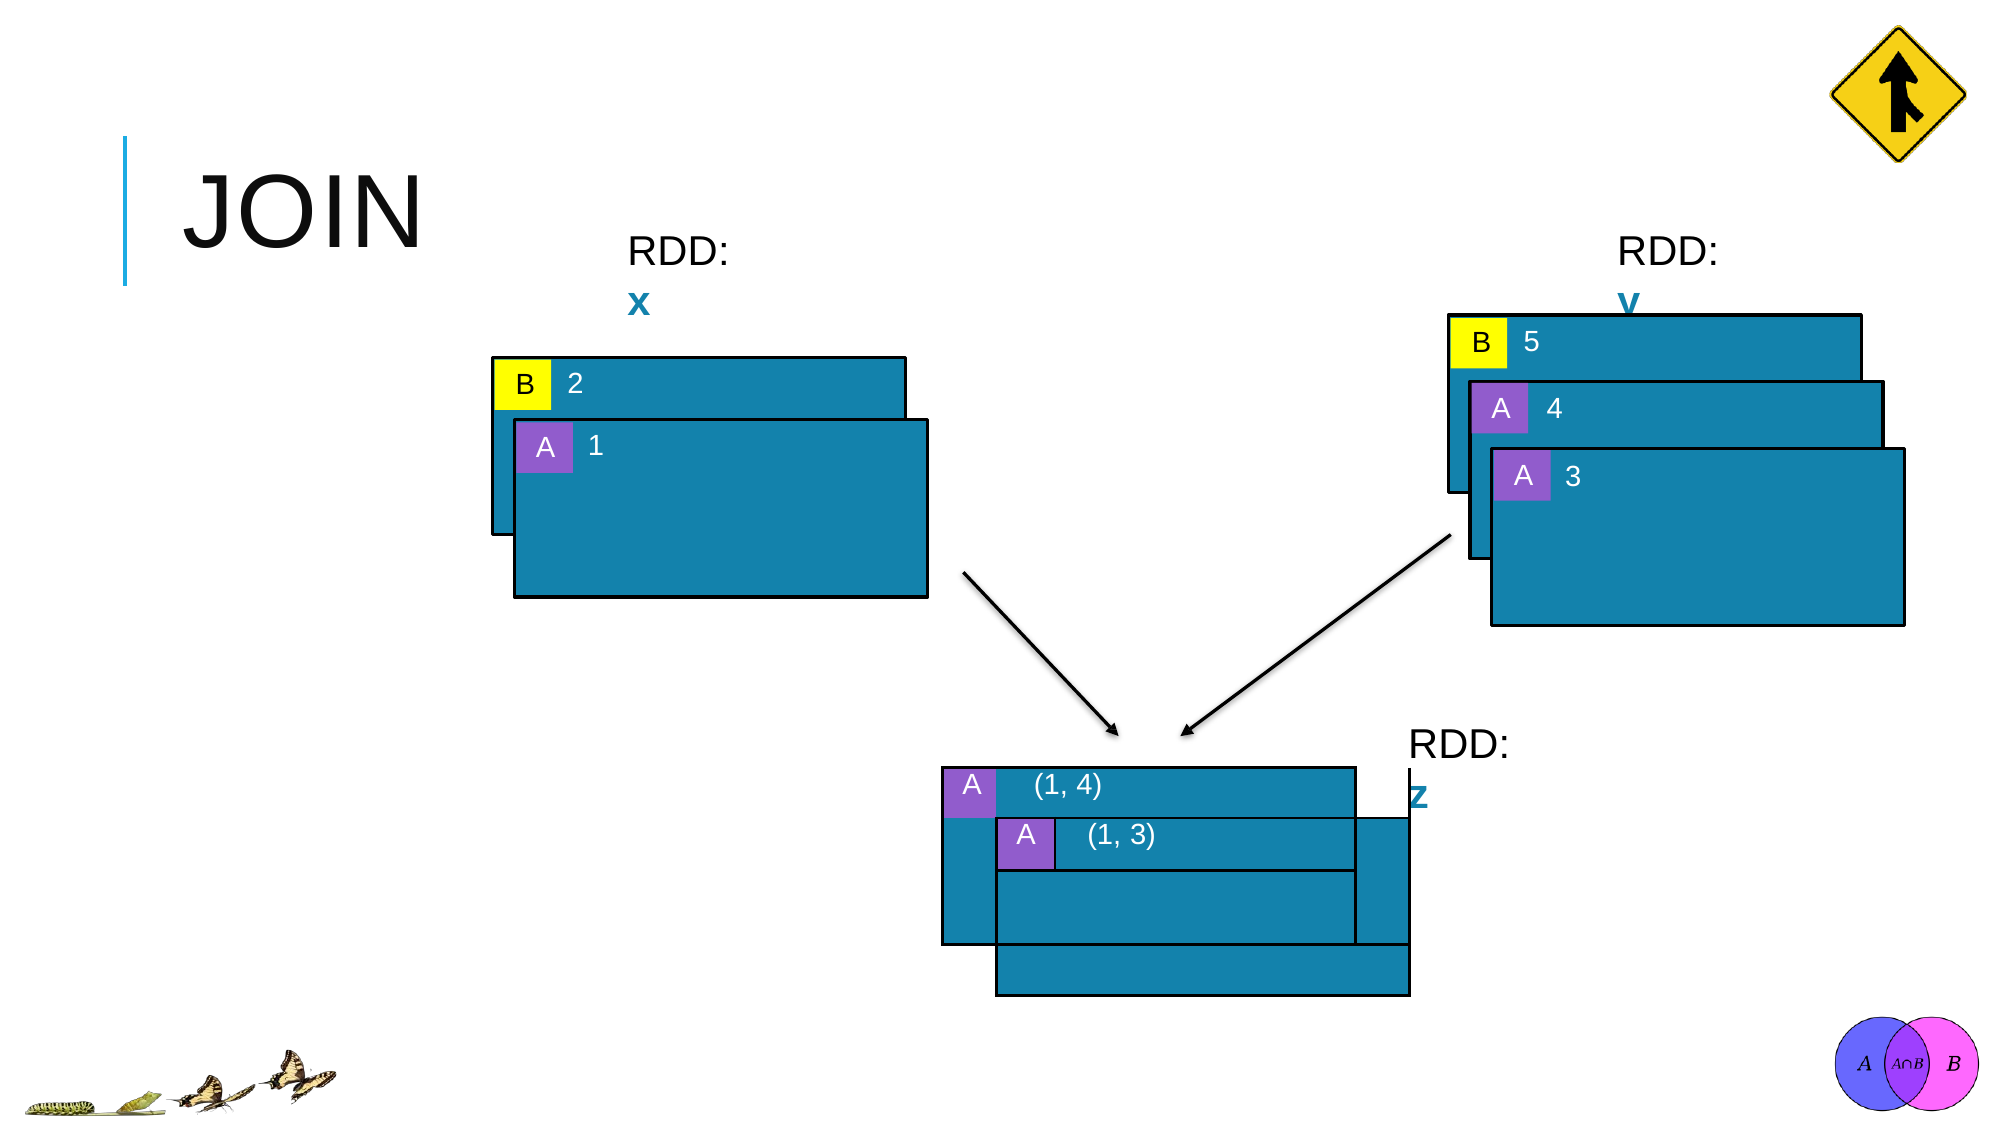

# JOIN
RDD: x
RDD: y

5
B

2
B

A	4

1
A

A
3

RDD: z
| A | (1, 4) |  |  |
| --- | --- | --- | --- |
|  | A | (1, 3) |  |
|  |  |  |  |
|  |  |  |  |